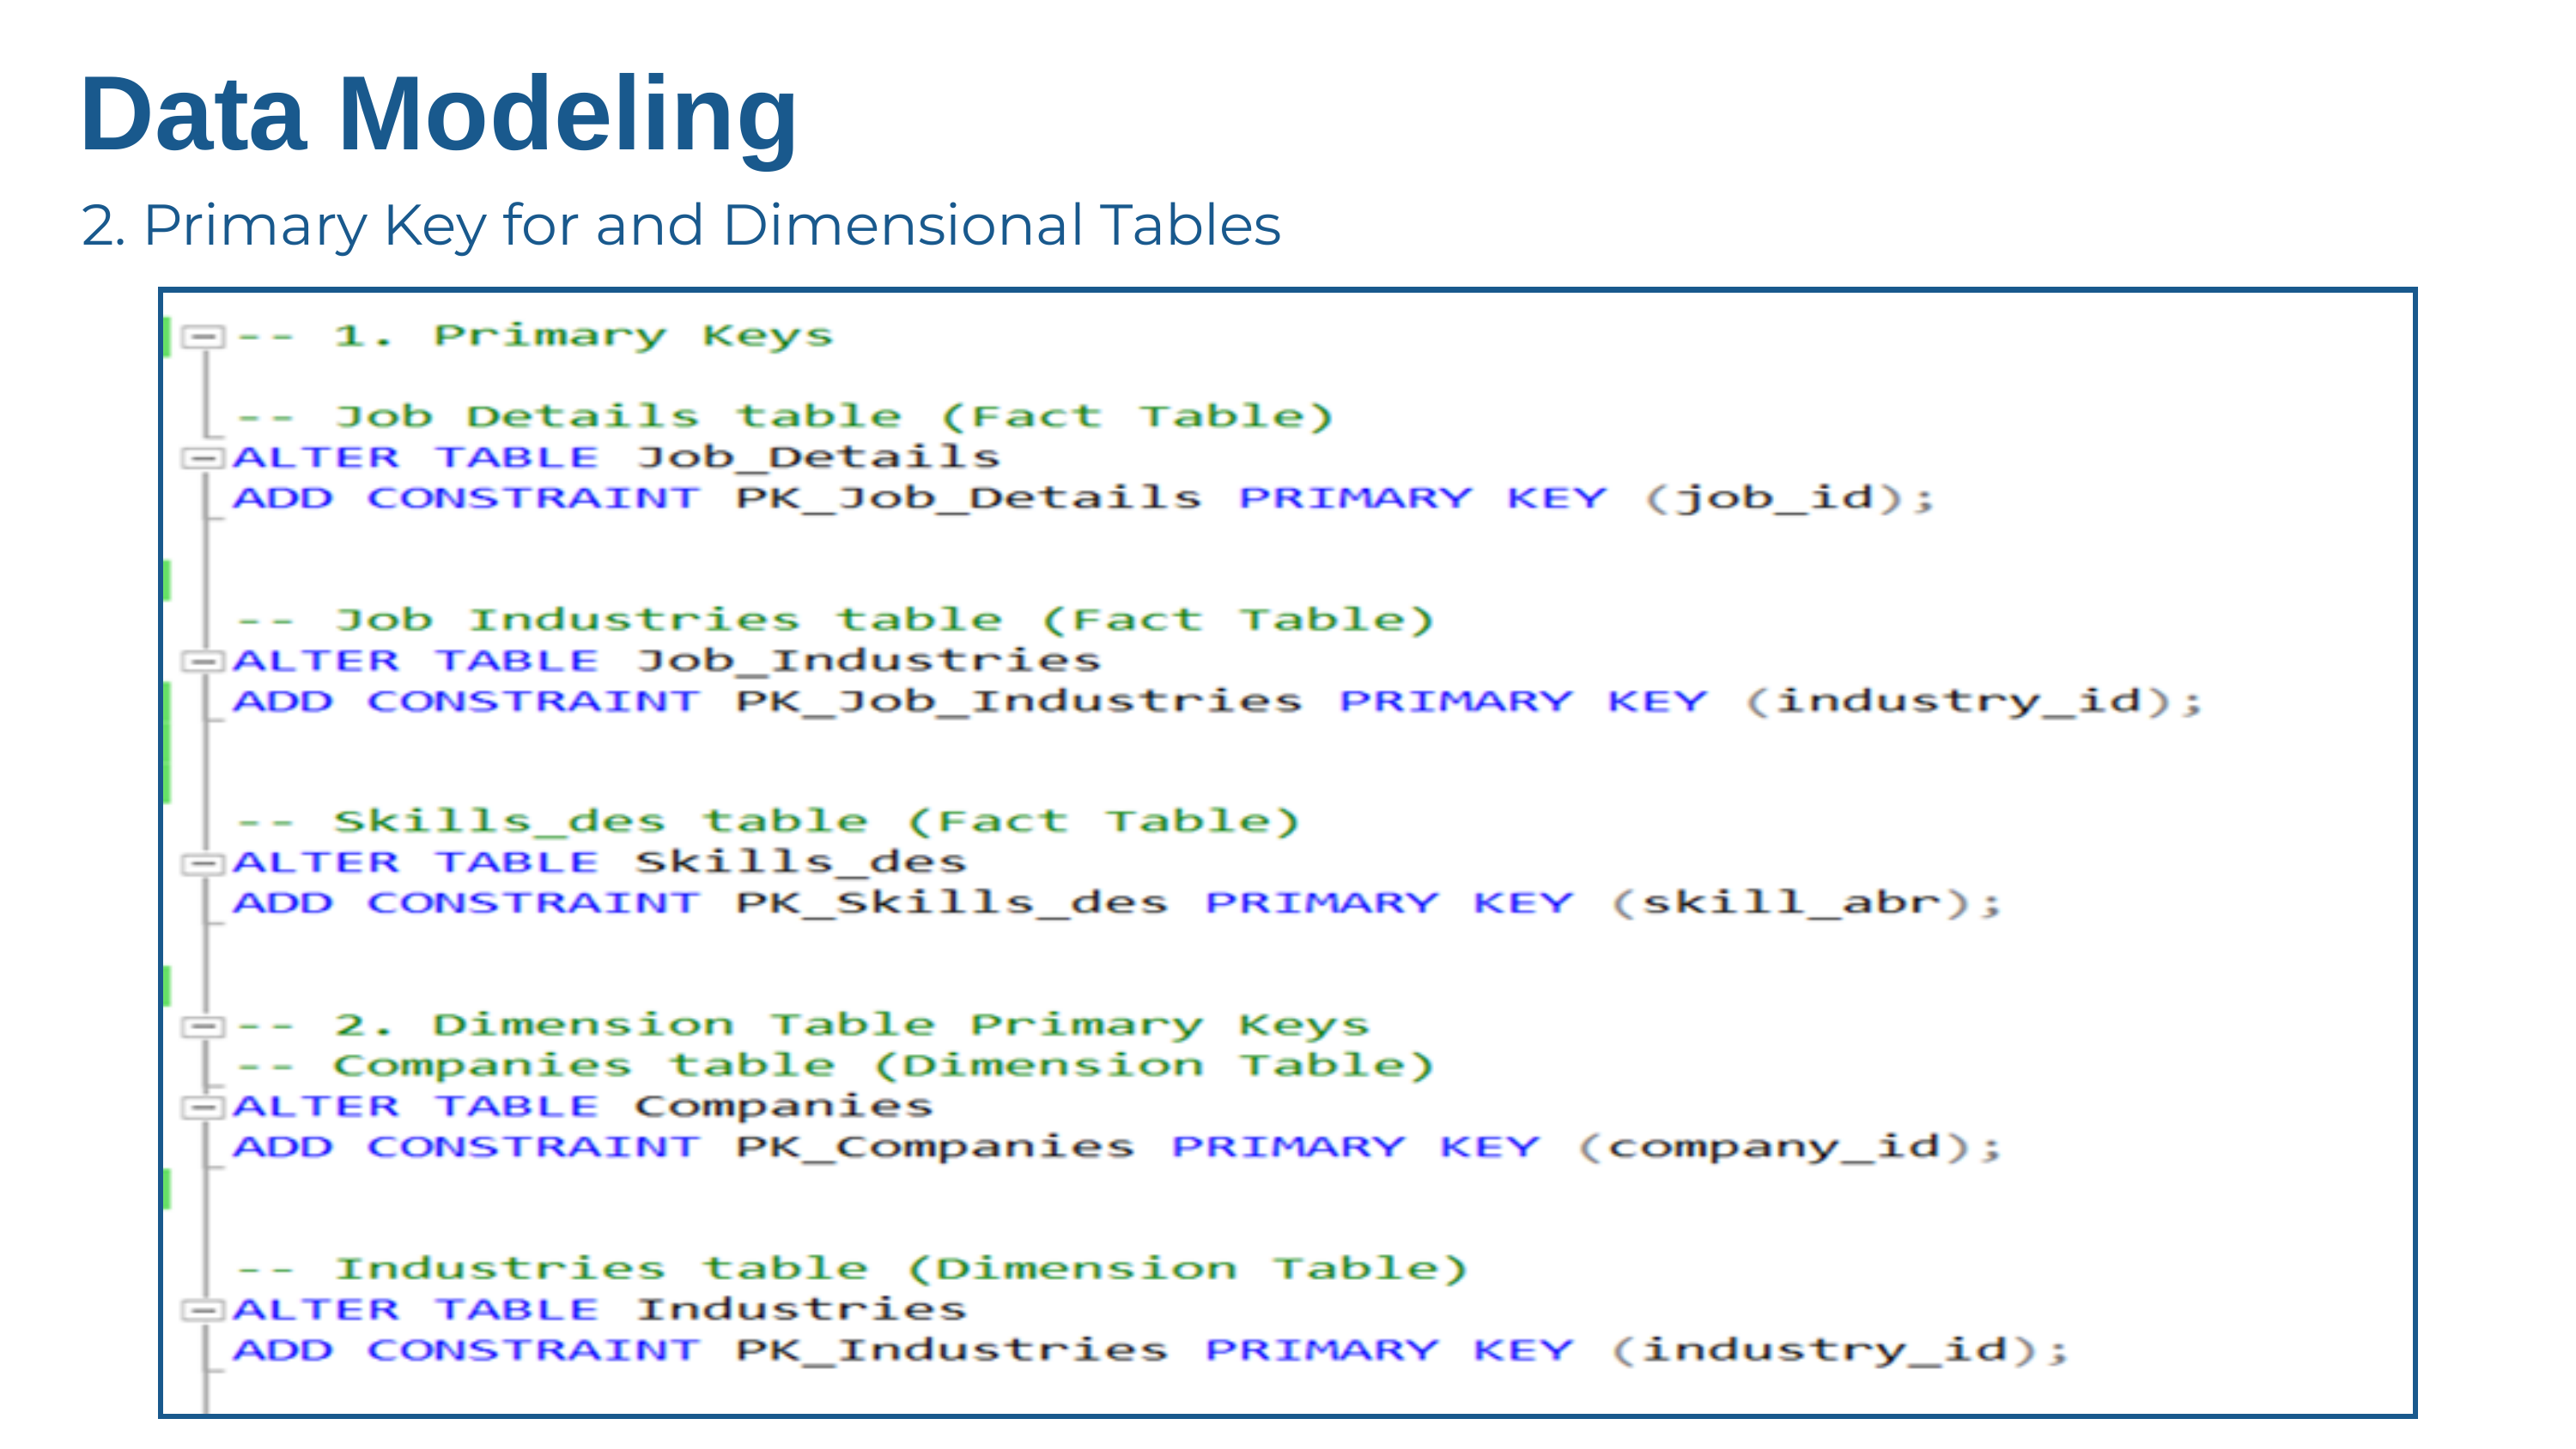

Data Modeling
2. Primary Key for and Dimensional Tables